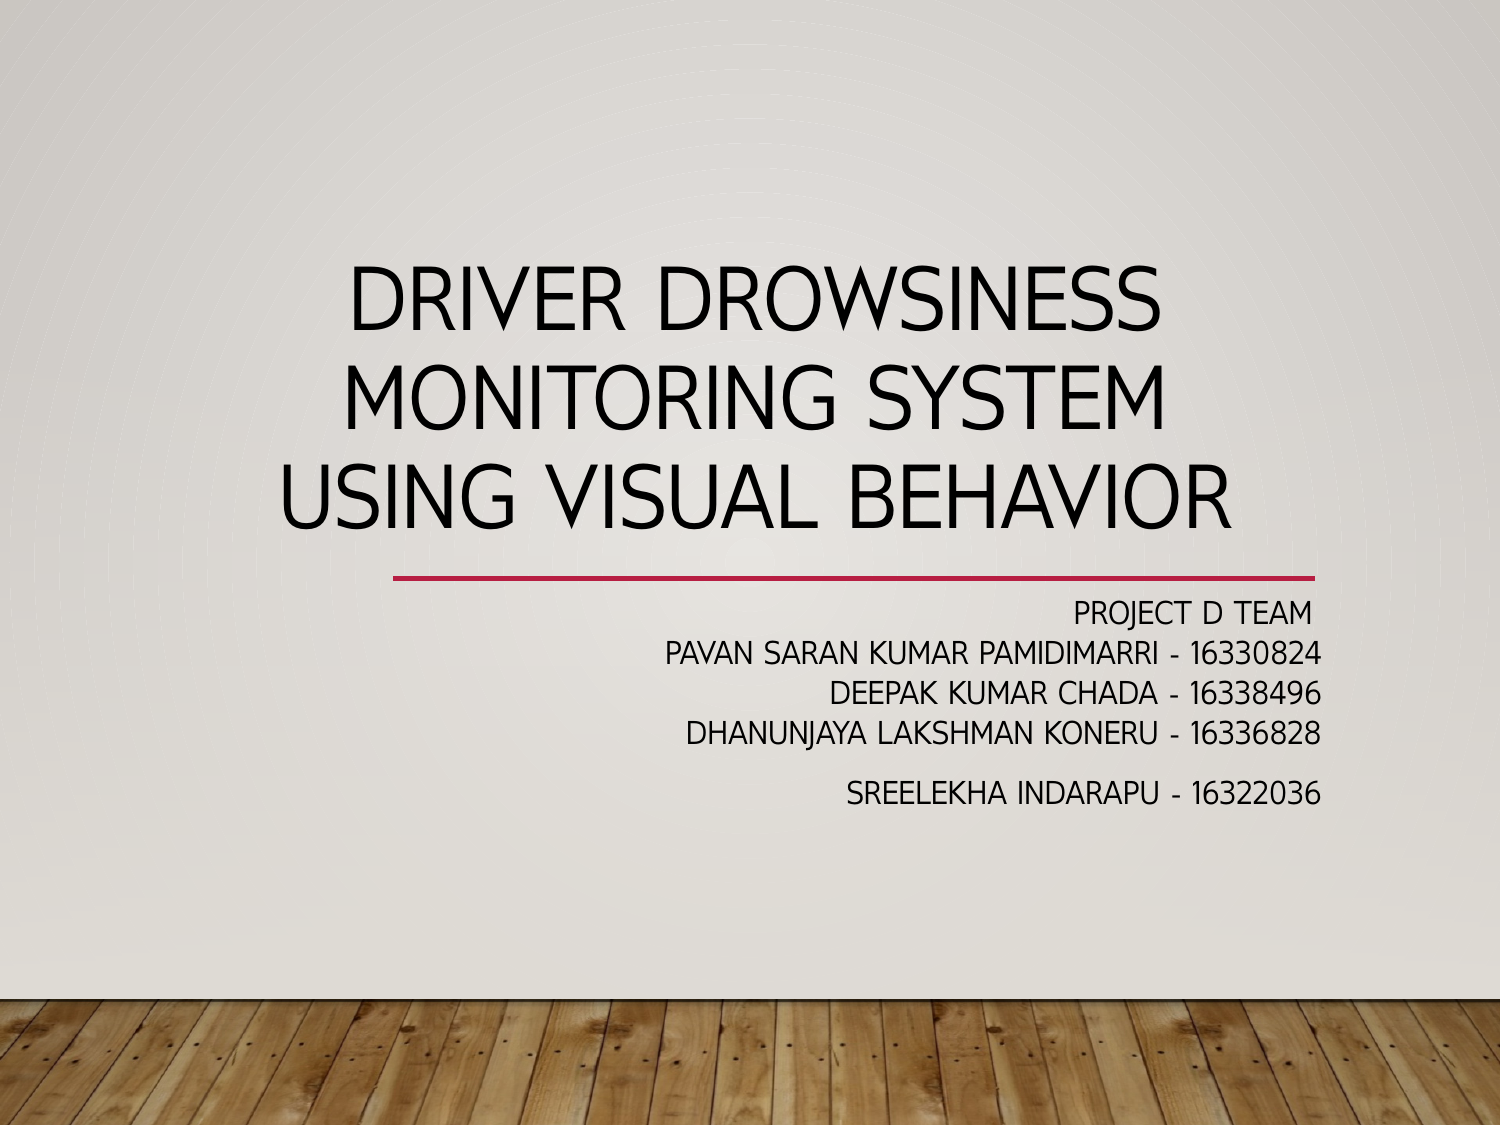

# Driver Drowsiness Monitoring System using Visual Behavior
PROJECT D TEAM
PAVAN SARAN KUMAR Pamidimarri - 16330824
DEEPAK KUMAR CHADA - 16338496
DHANUNJAYA LAKSHMAN KONERu - 16336828
SREELEKHA INDARAPU - 16322036